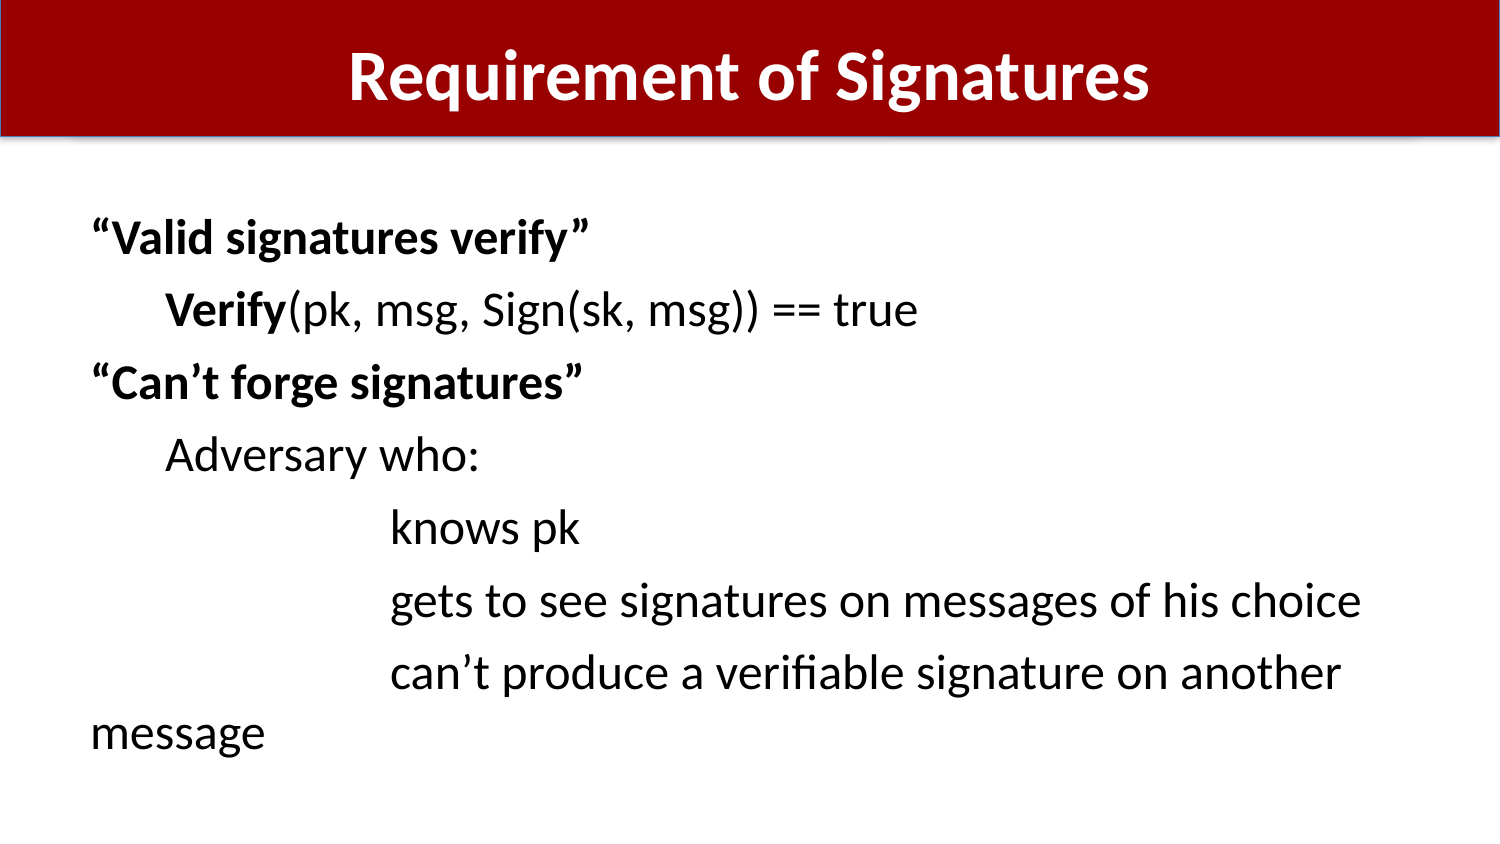

# Requirement of Signatures
“Valid signatures verify”
Verify(pk, msg, Sign(sk, msg)) == true
“Can’t forge signatures”
Adversary who:
		knows pk
		gets to see signatures on messages of his choice
		can’t produce a verifiable signature on another message